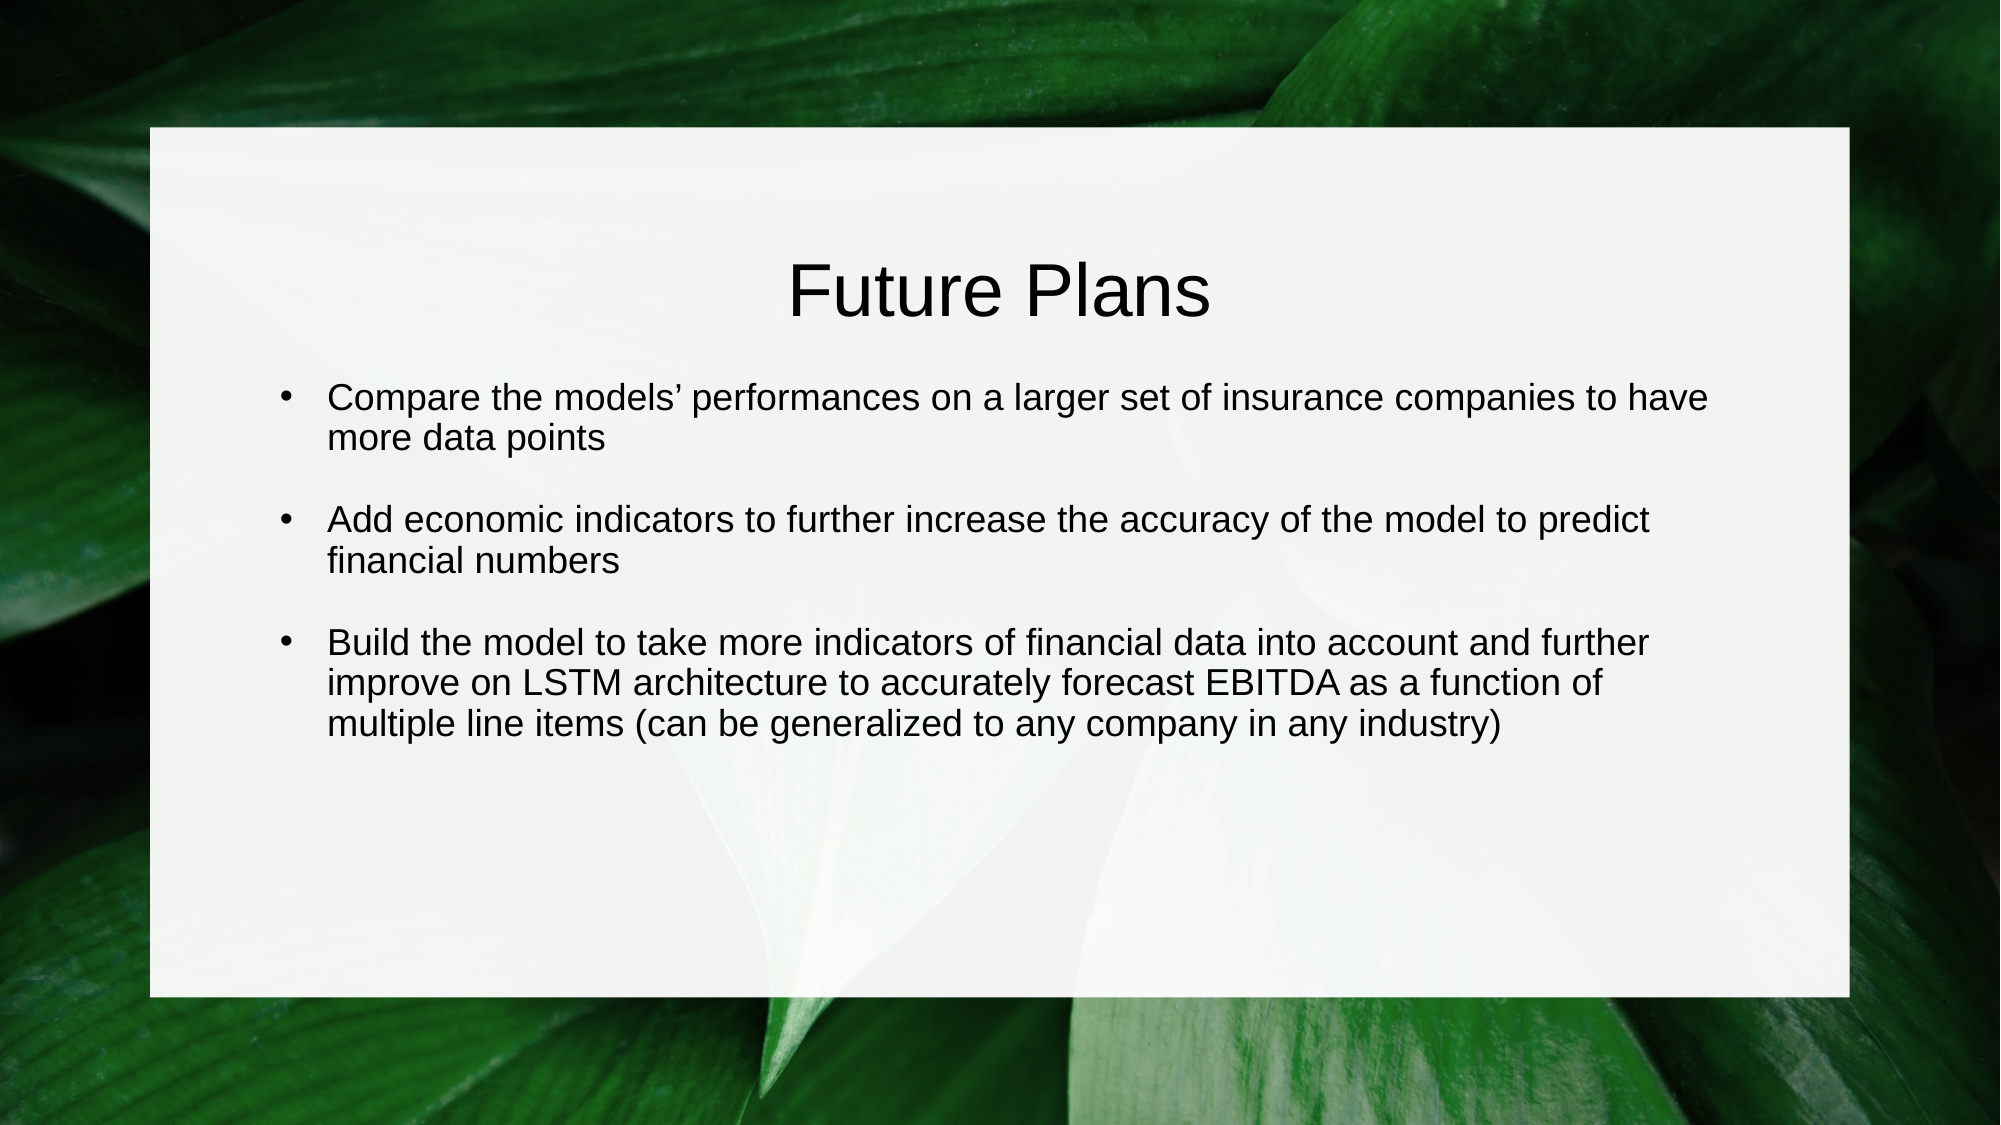

# Future Plans
Compare the models’ performances on a larger set of insurance companies to have more data points
Add economic indicators to further increase the accuracy of the model to predict financial numbers
Build the model to take more indicators of financial data into account and further improve on LSTM architecture to accurately forecast EBITDA as a function of multiple line items (can be generalized to any company in any industry)